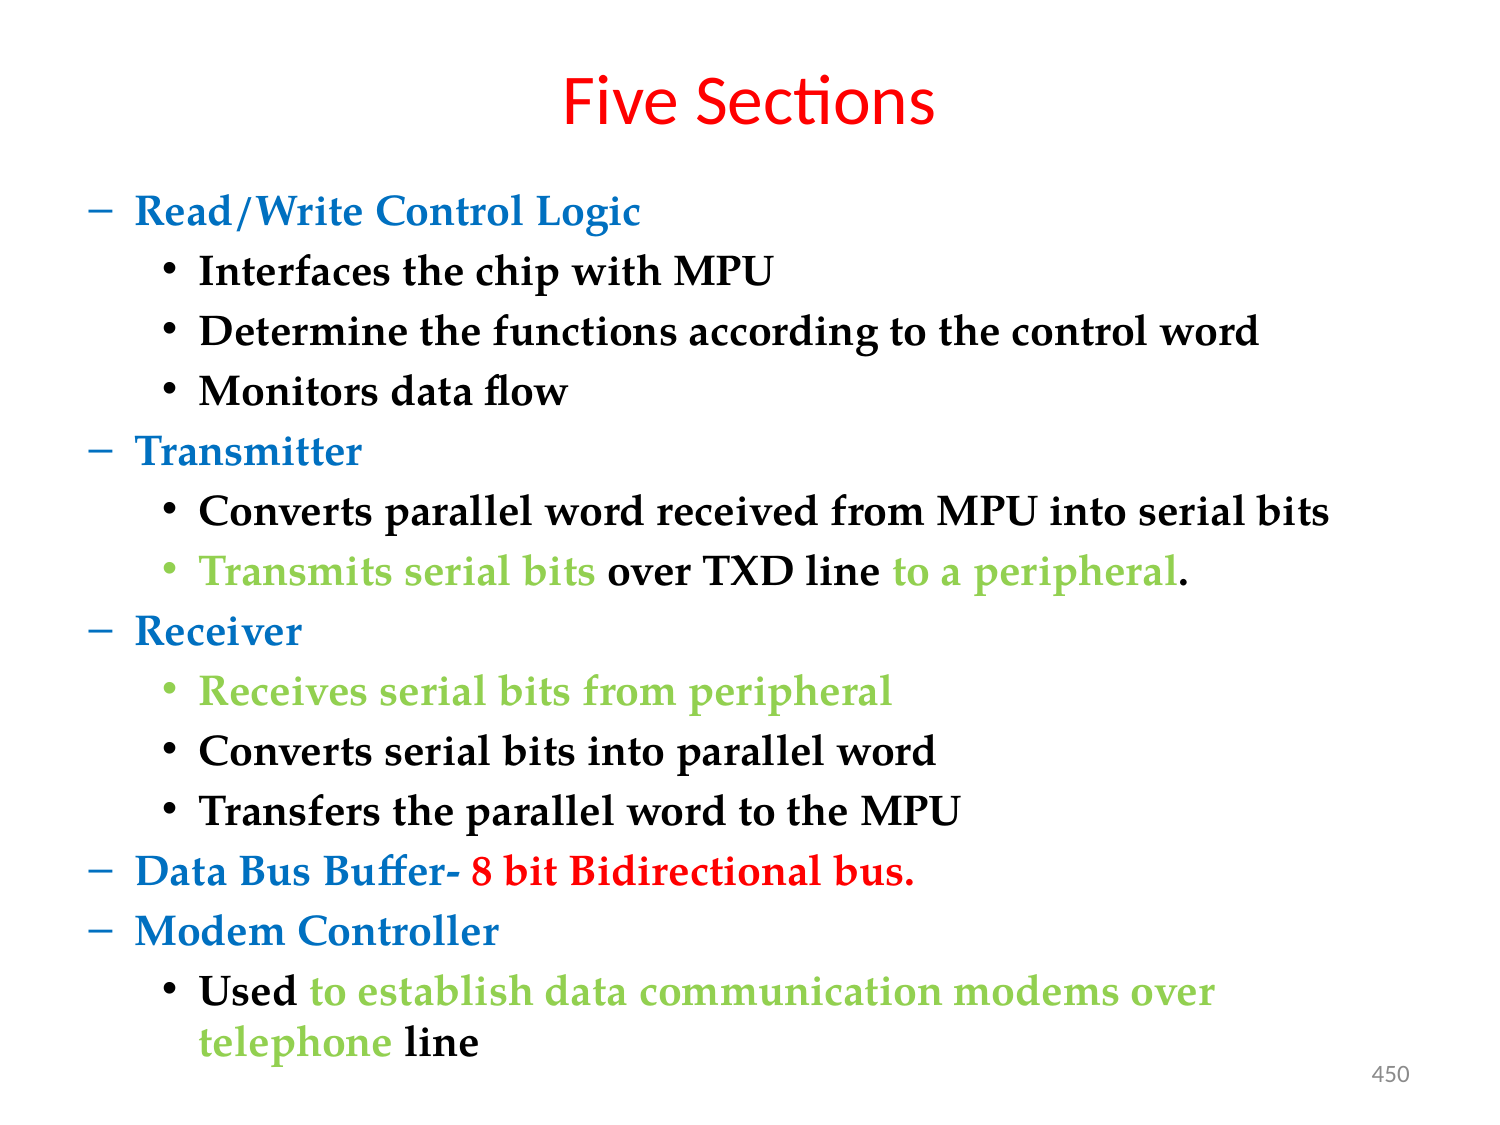

# Five Sections
Read/Write Control Logic
Interfaces the chip with MPU
Determine the functions according to the control word
Monitors data flow
Transmitter
Converts parallel word received from MPU into serial bits
Transmits serial bits over TXD line to a peripheral.
Receiver
Receives serial bits from peripheral
Converts serial bits into parallel word
Transfers the parallel word to the MPU
Data Bus Buffer- 8 bit Bidirectional bus.
Modem Controller
Used to establish data communication modems over telephone line

450